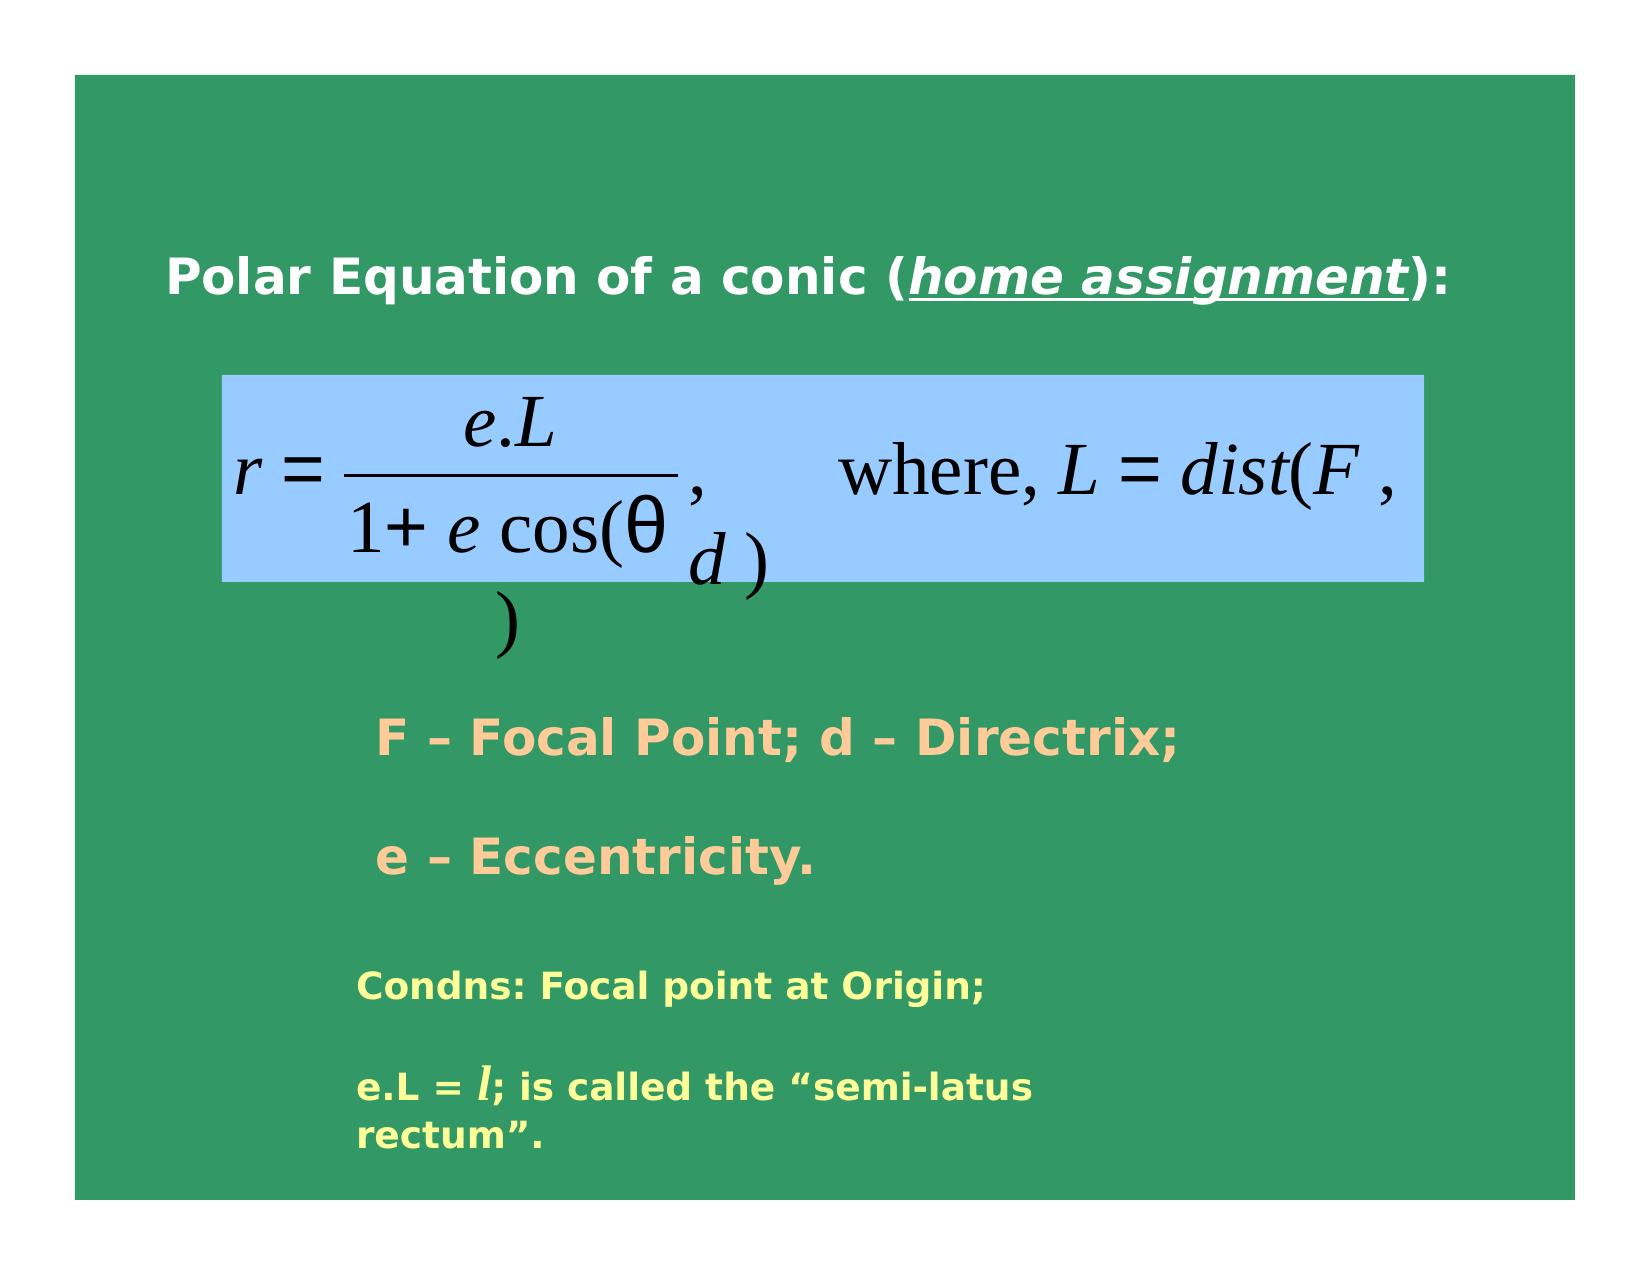

Polar Equation of a conic (home assignment):
# e.L
1+ e cos(θ )

,	where, L = dist(F , d )
r =
F – Focal Point; d – Directrix;

e – Eccentricity.

Condns: Focal point at Origin;

e.L = l; is called the “semi-latus rectum”.